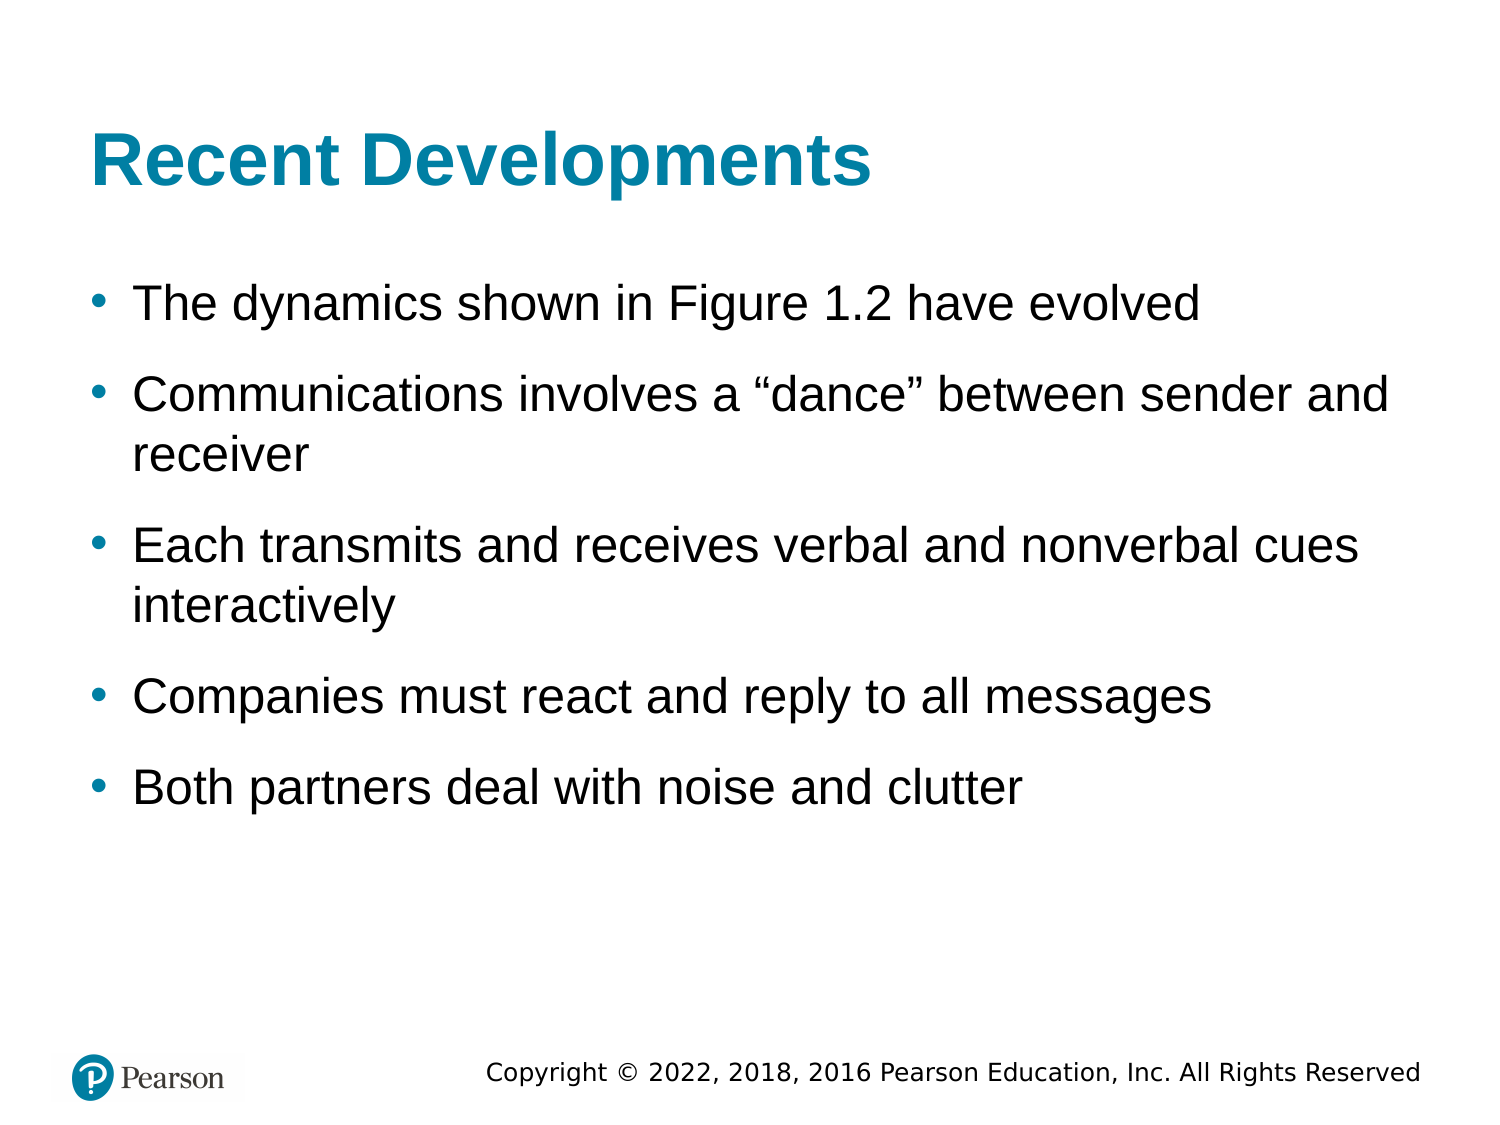

# Recent Developments
The dynamics shown in Figure 1.2 have evolved
Communications involves a “dance” between sender and receiver
Each transmits and receives verbal and nonverbal cues interactively
Companies must react and reply to all messages
Both partners deal with noise and clutter